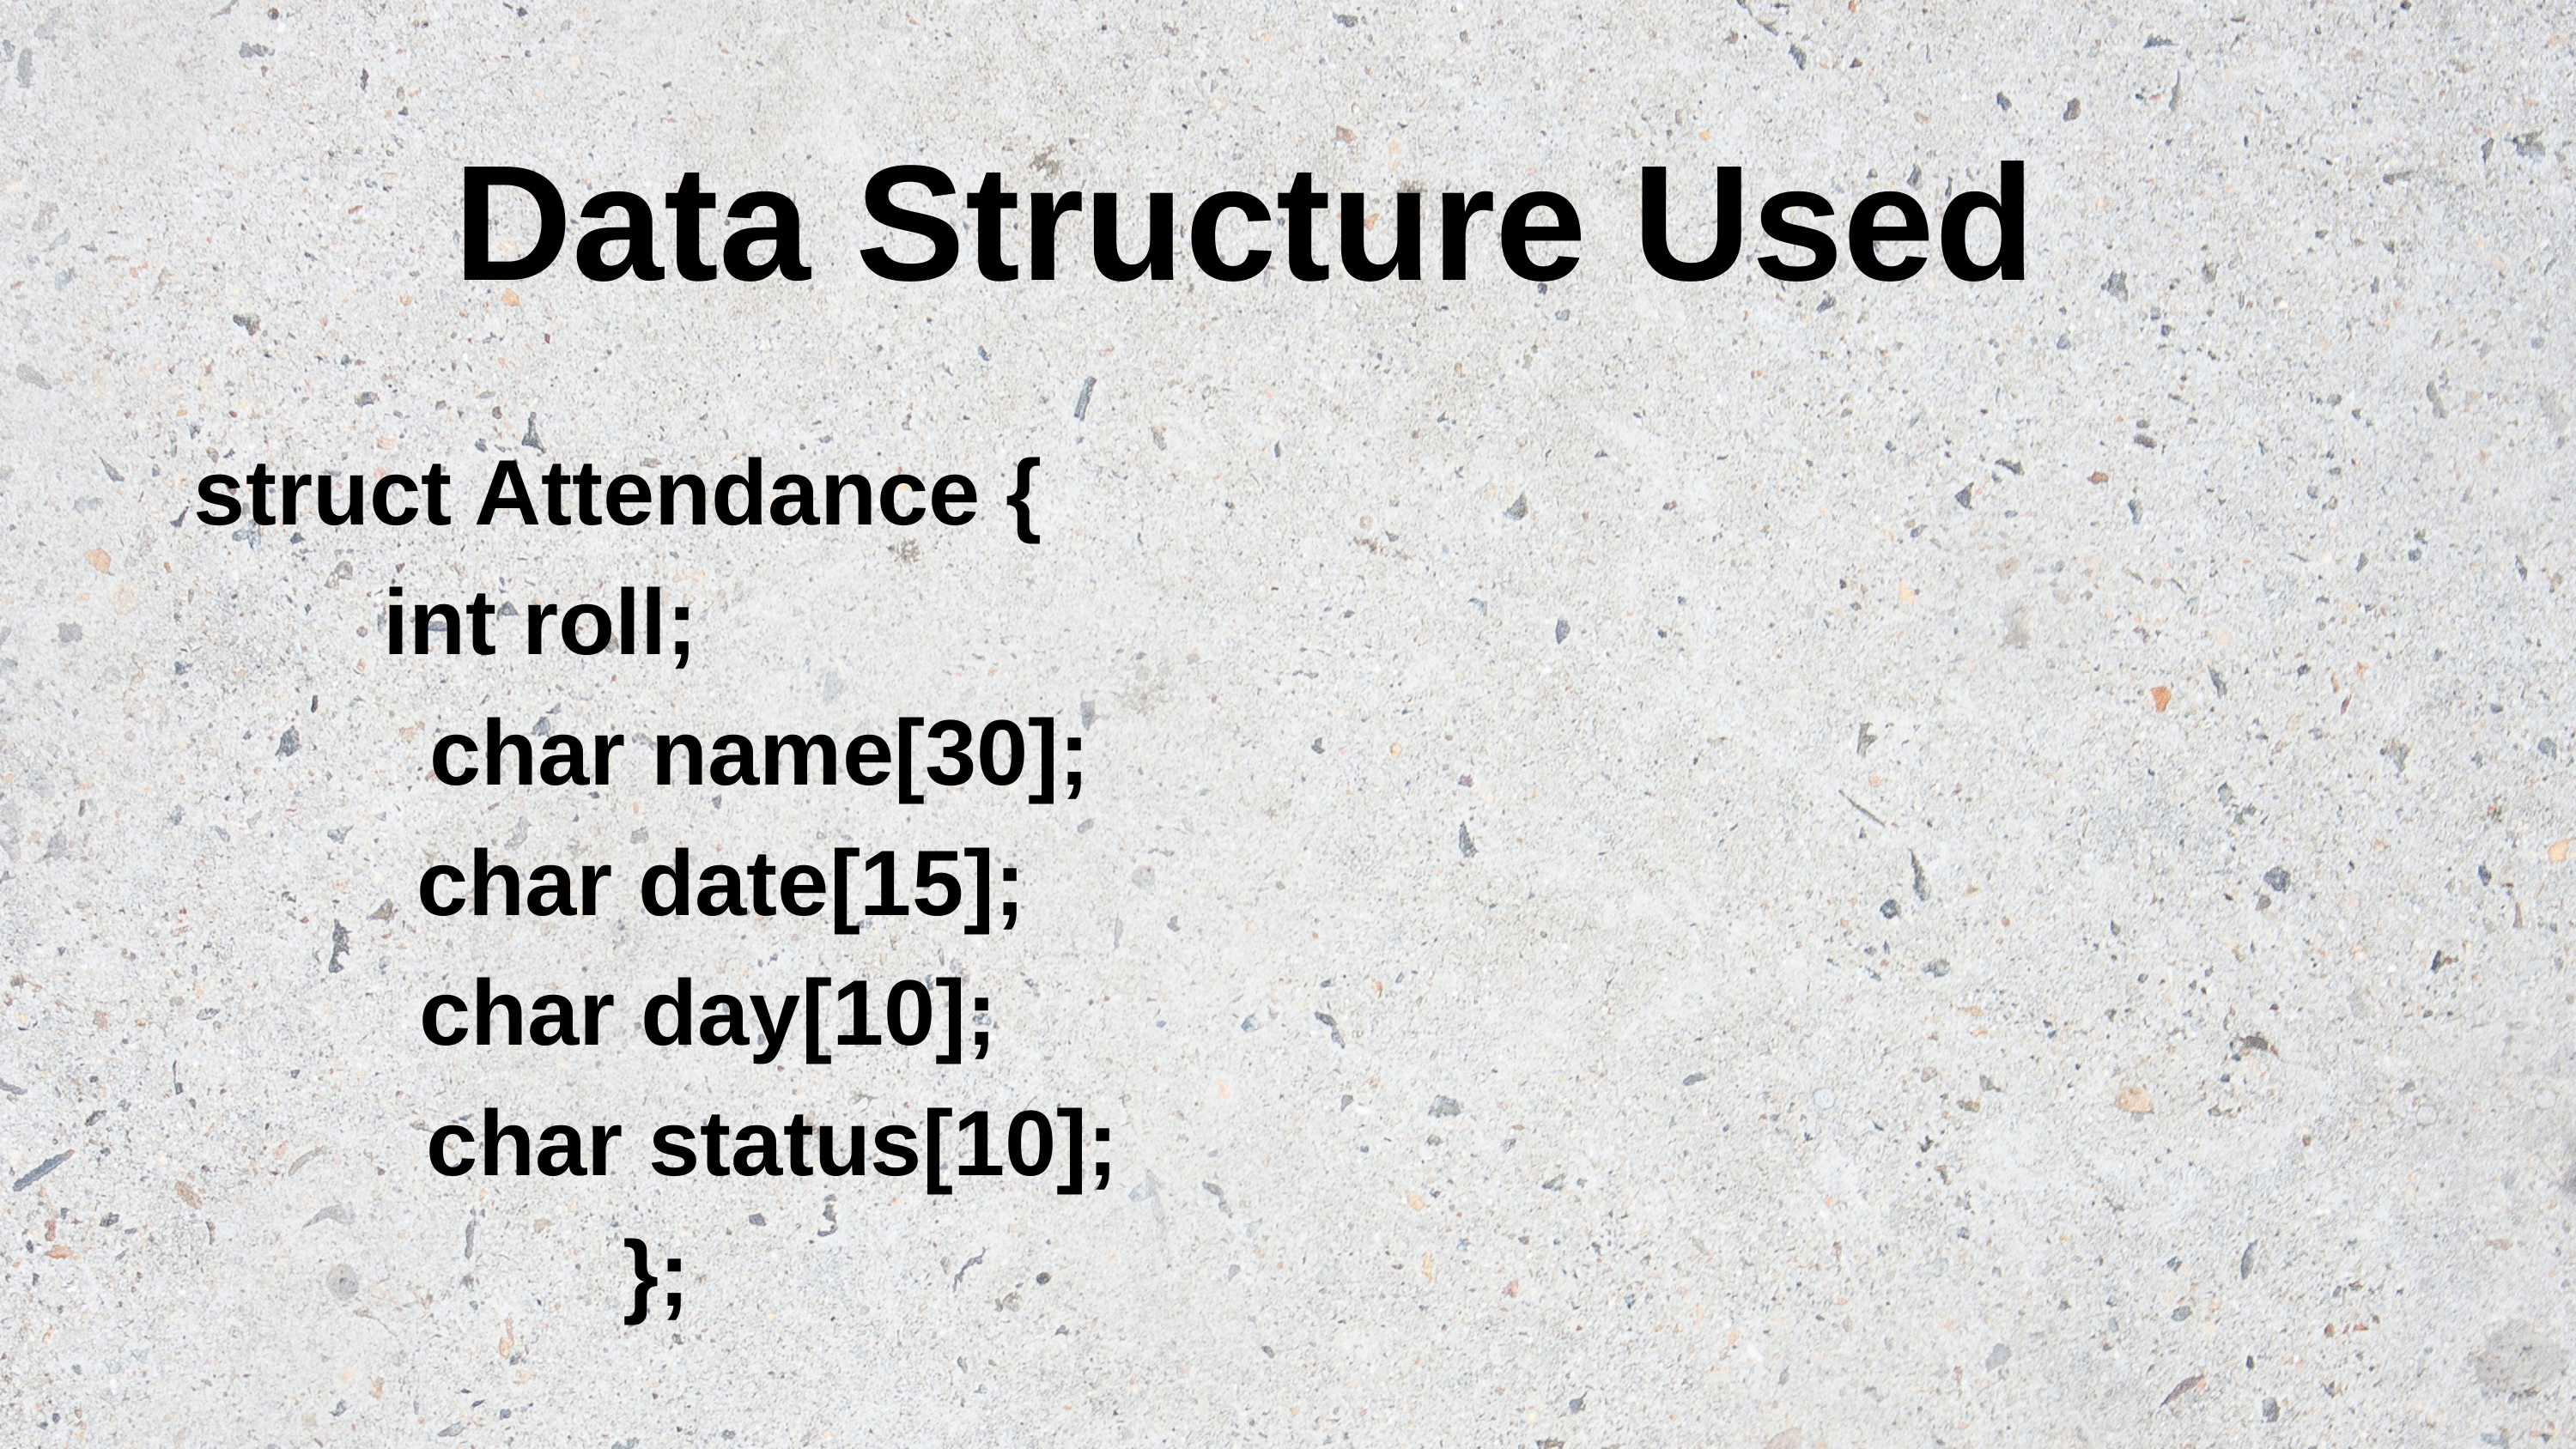

Data Structure Used
struct Attendance {
    int roll;
    char name[30];
    char date[15];
    char day[10];
    char status[10];
};